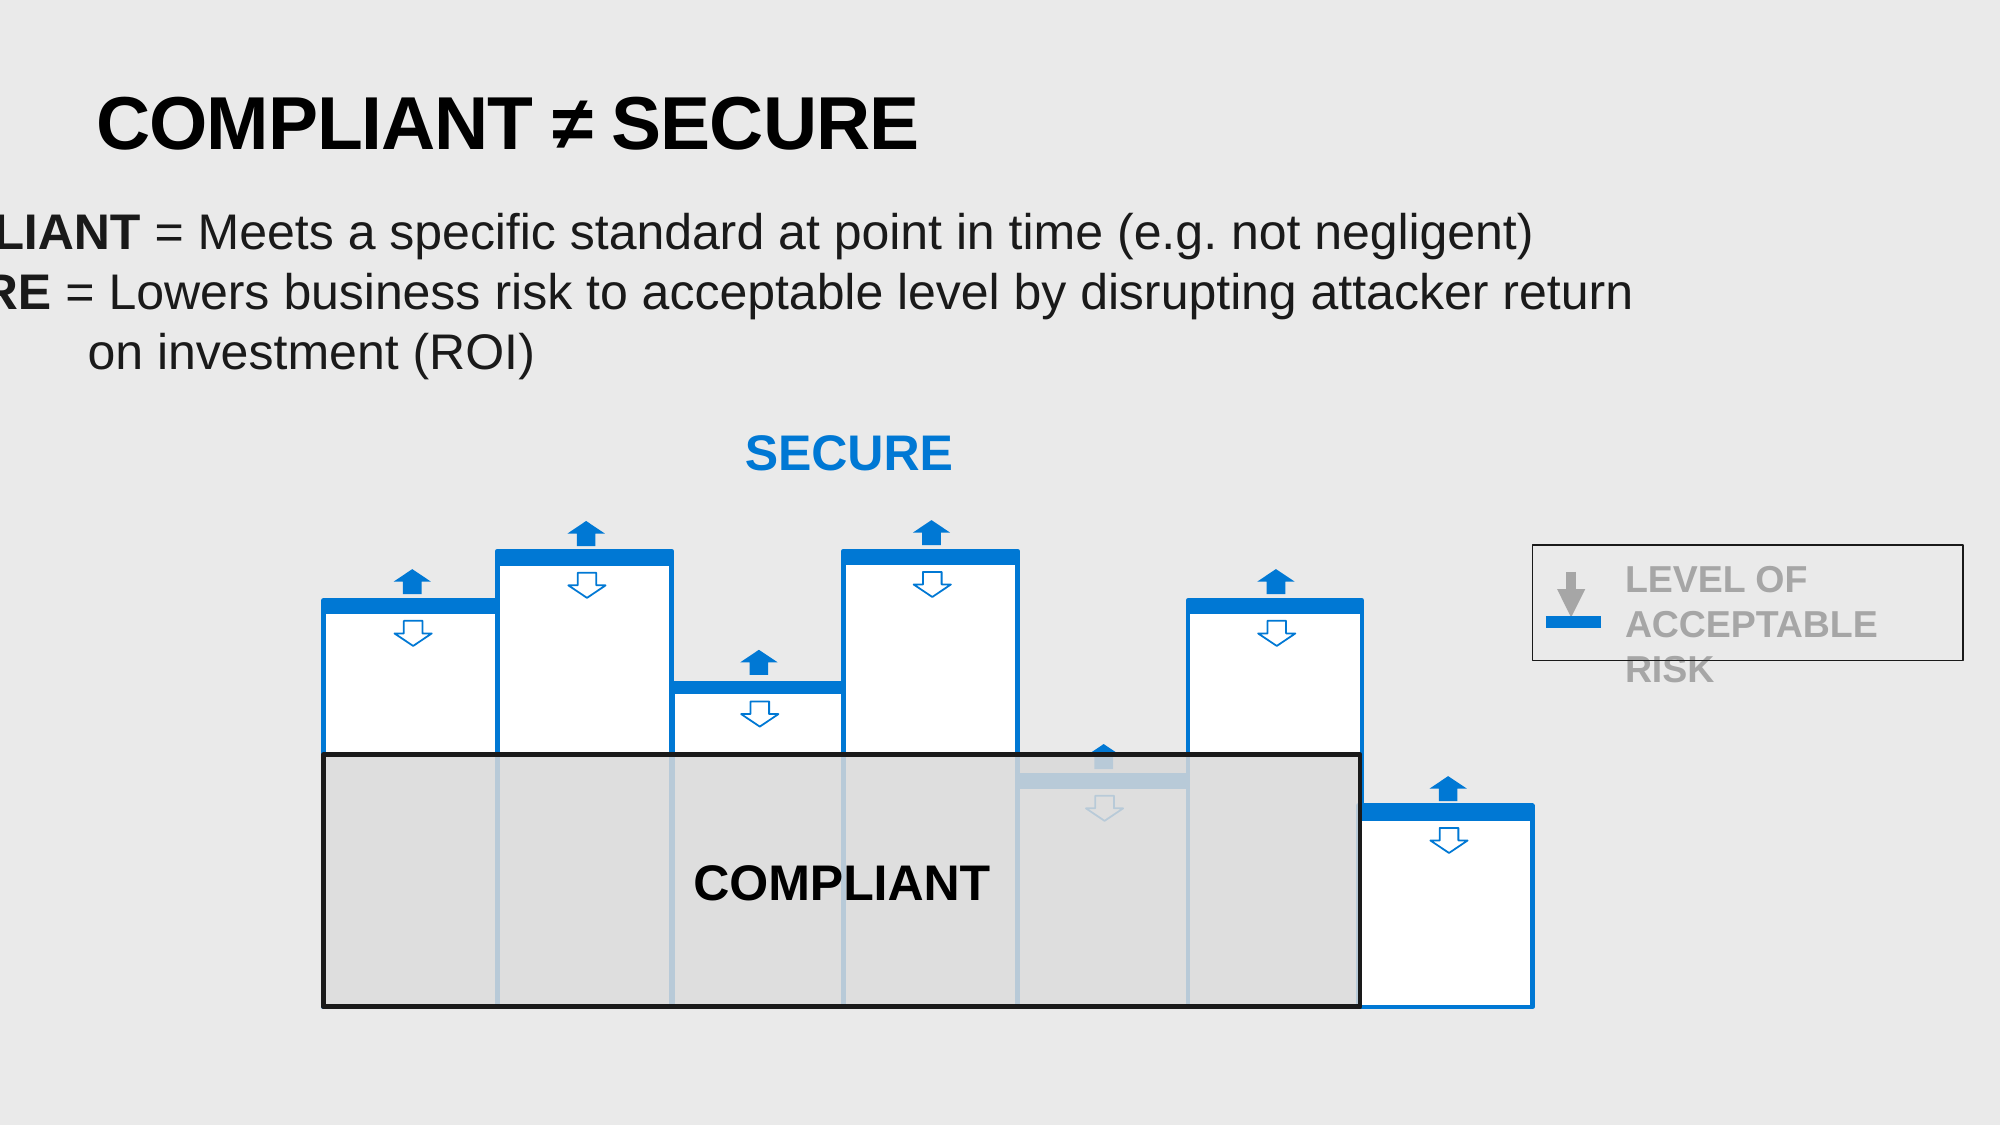

# COMPLIANT ≠ SECURE
COMPLIANT = Meets a specific standard at point in time (e.g. not negligent)
SECURE = Lowers business risk to acceptable level by disrupting attacker return
on investment (ROI)
SECURE

LEVEL OF ACCEPTABLE RISK

COMPLIANT